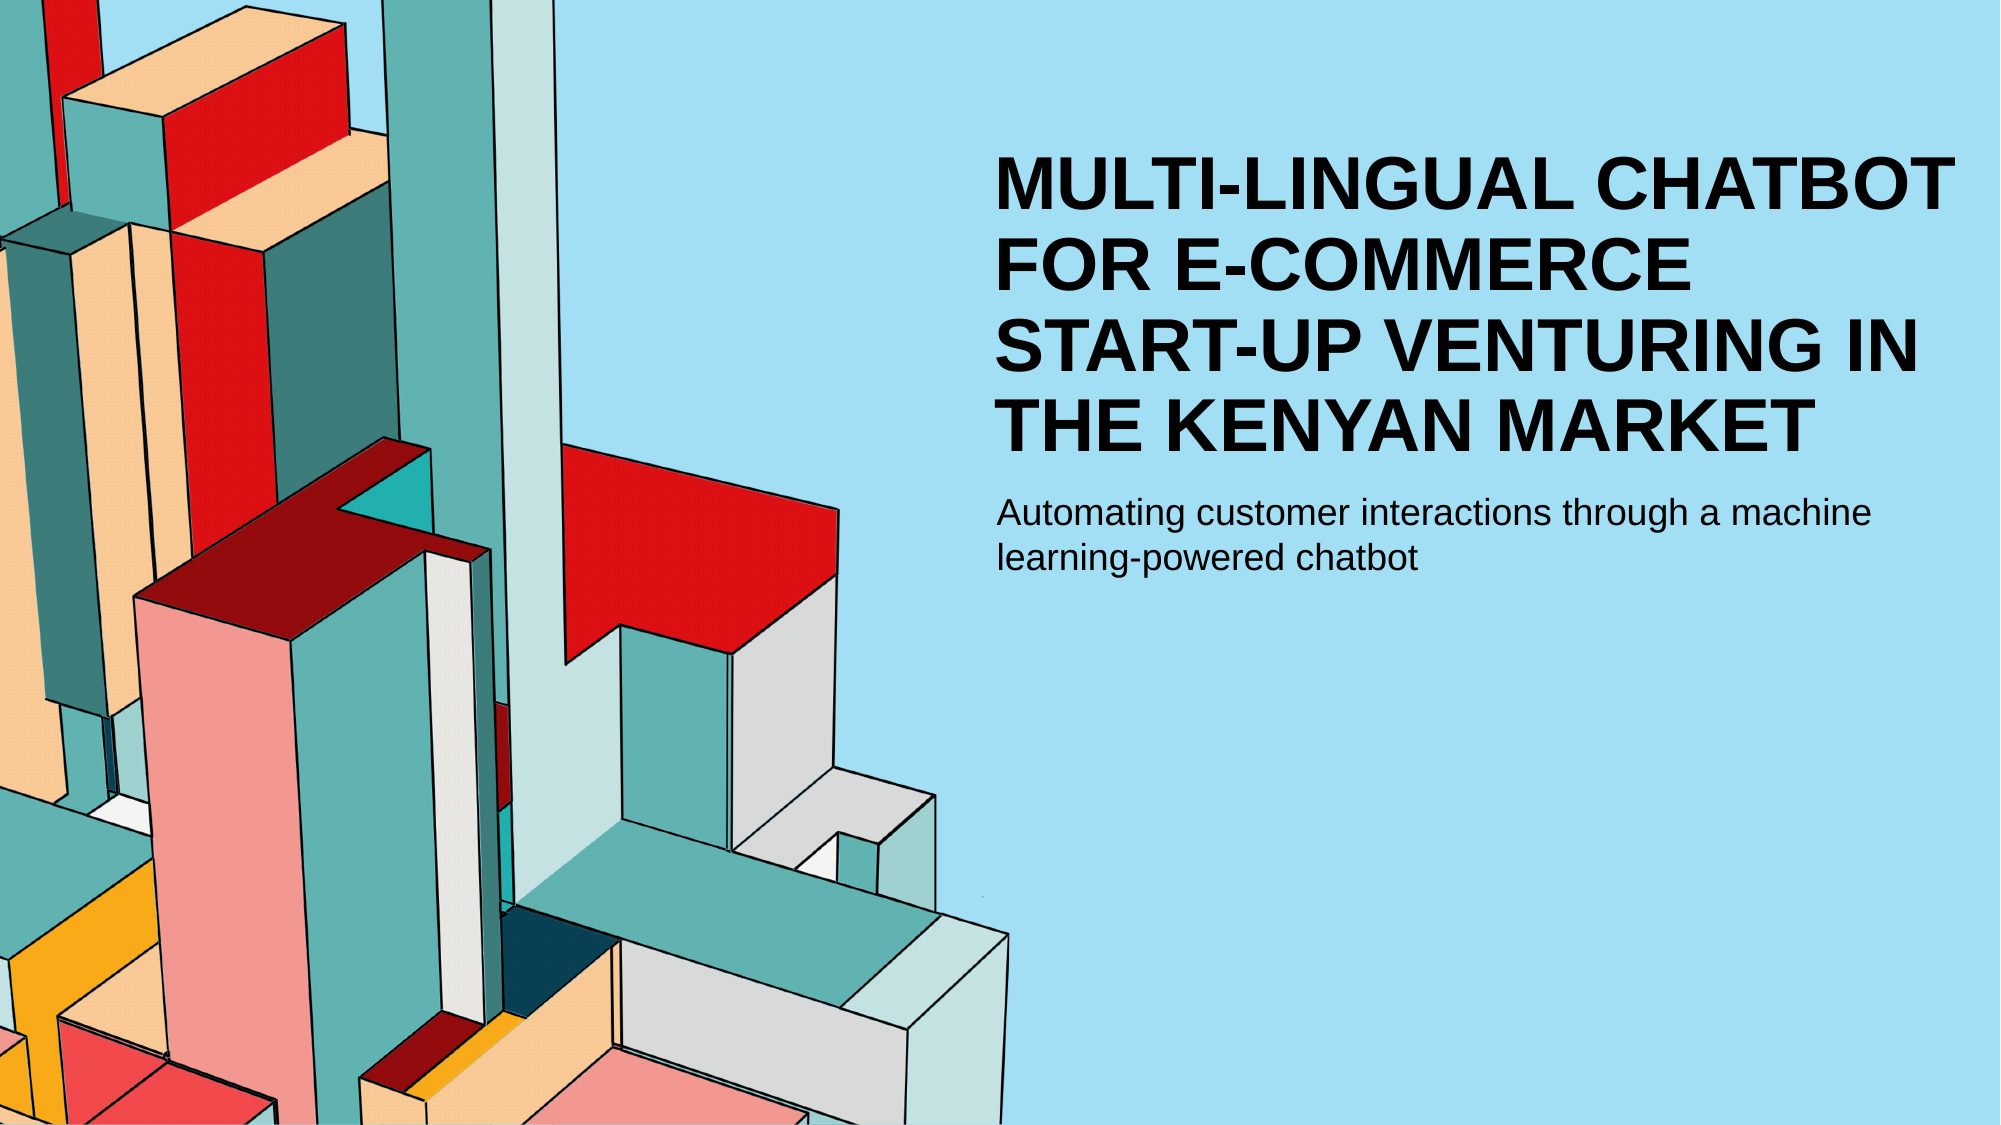

# Multi-lingual Chatbot for e-commerce start-up venturing in the Kenyan Market
Automating customer interactions through a machine learning-powered chatbot